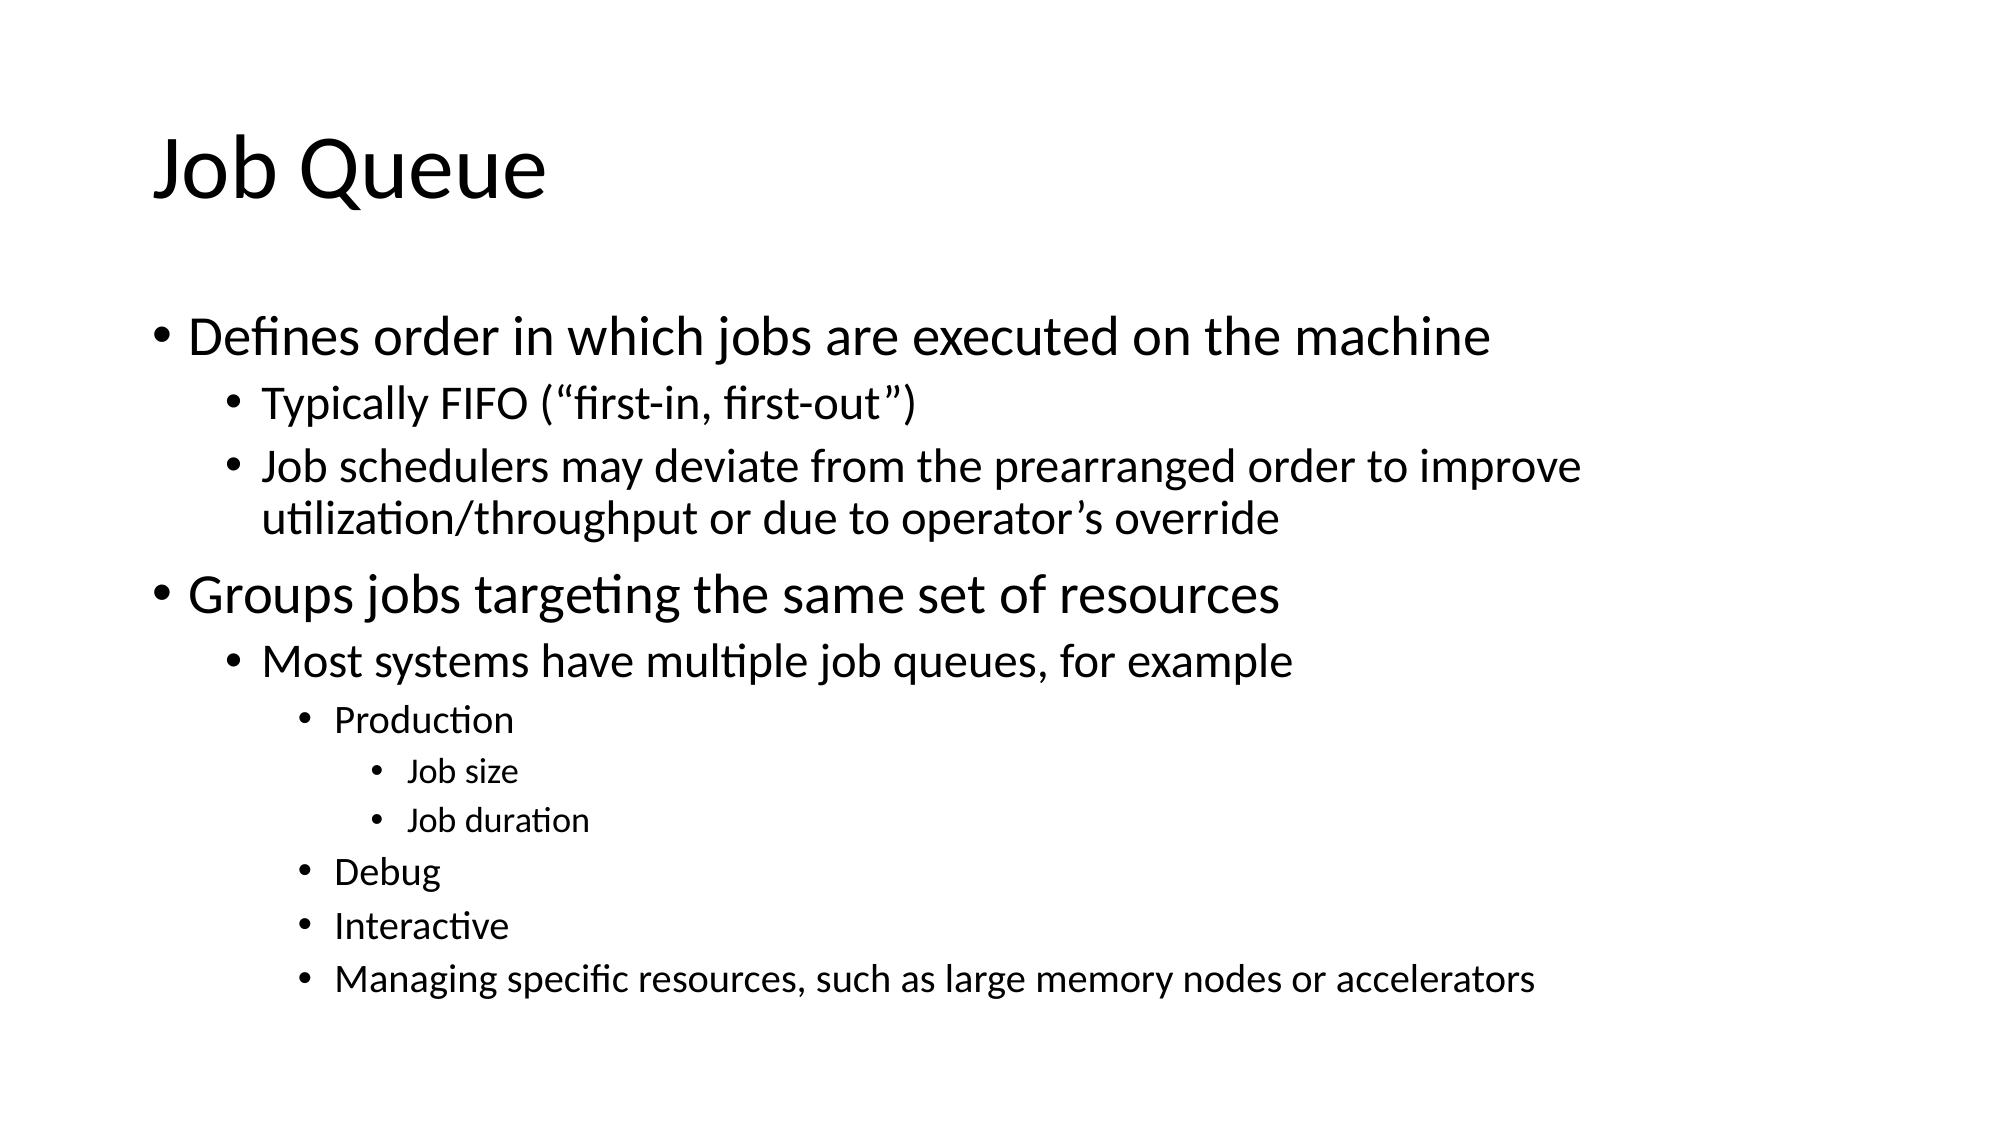

# Job Queue
Defines order in which jobs are executed on the machine
Typically FIFO (“first-in, first-out”)
Job schedulers may deviate from the prearranged order to improve utilization/throughput or due to operator’s override
Groups jobs targeting the same set of resources
Most systems have multiple job queues, for example
Production
Job size
Job duration
Debug
Interactive
Managing specific resources, such as large memory nodes or accelerators